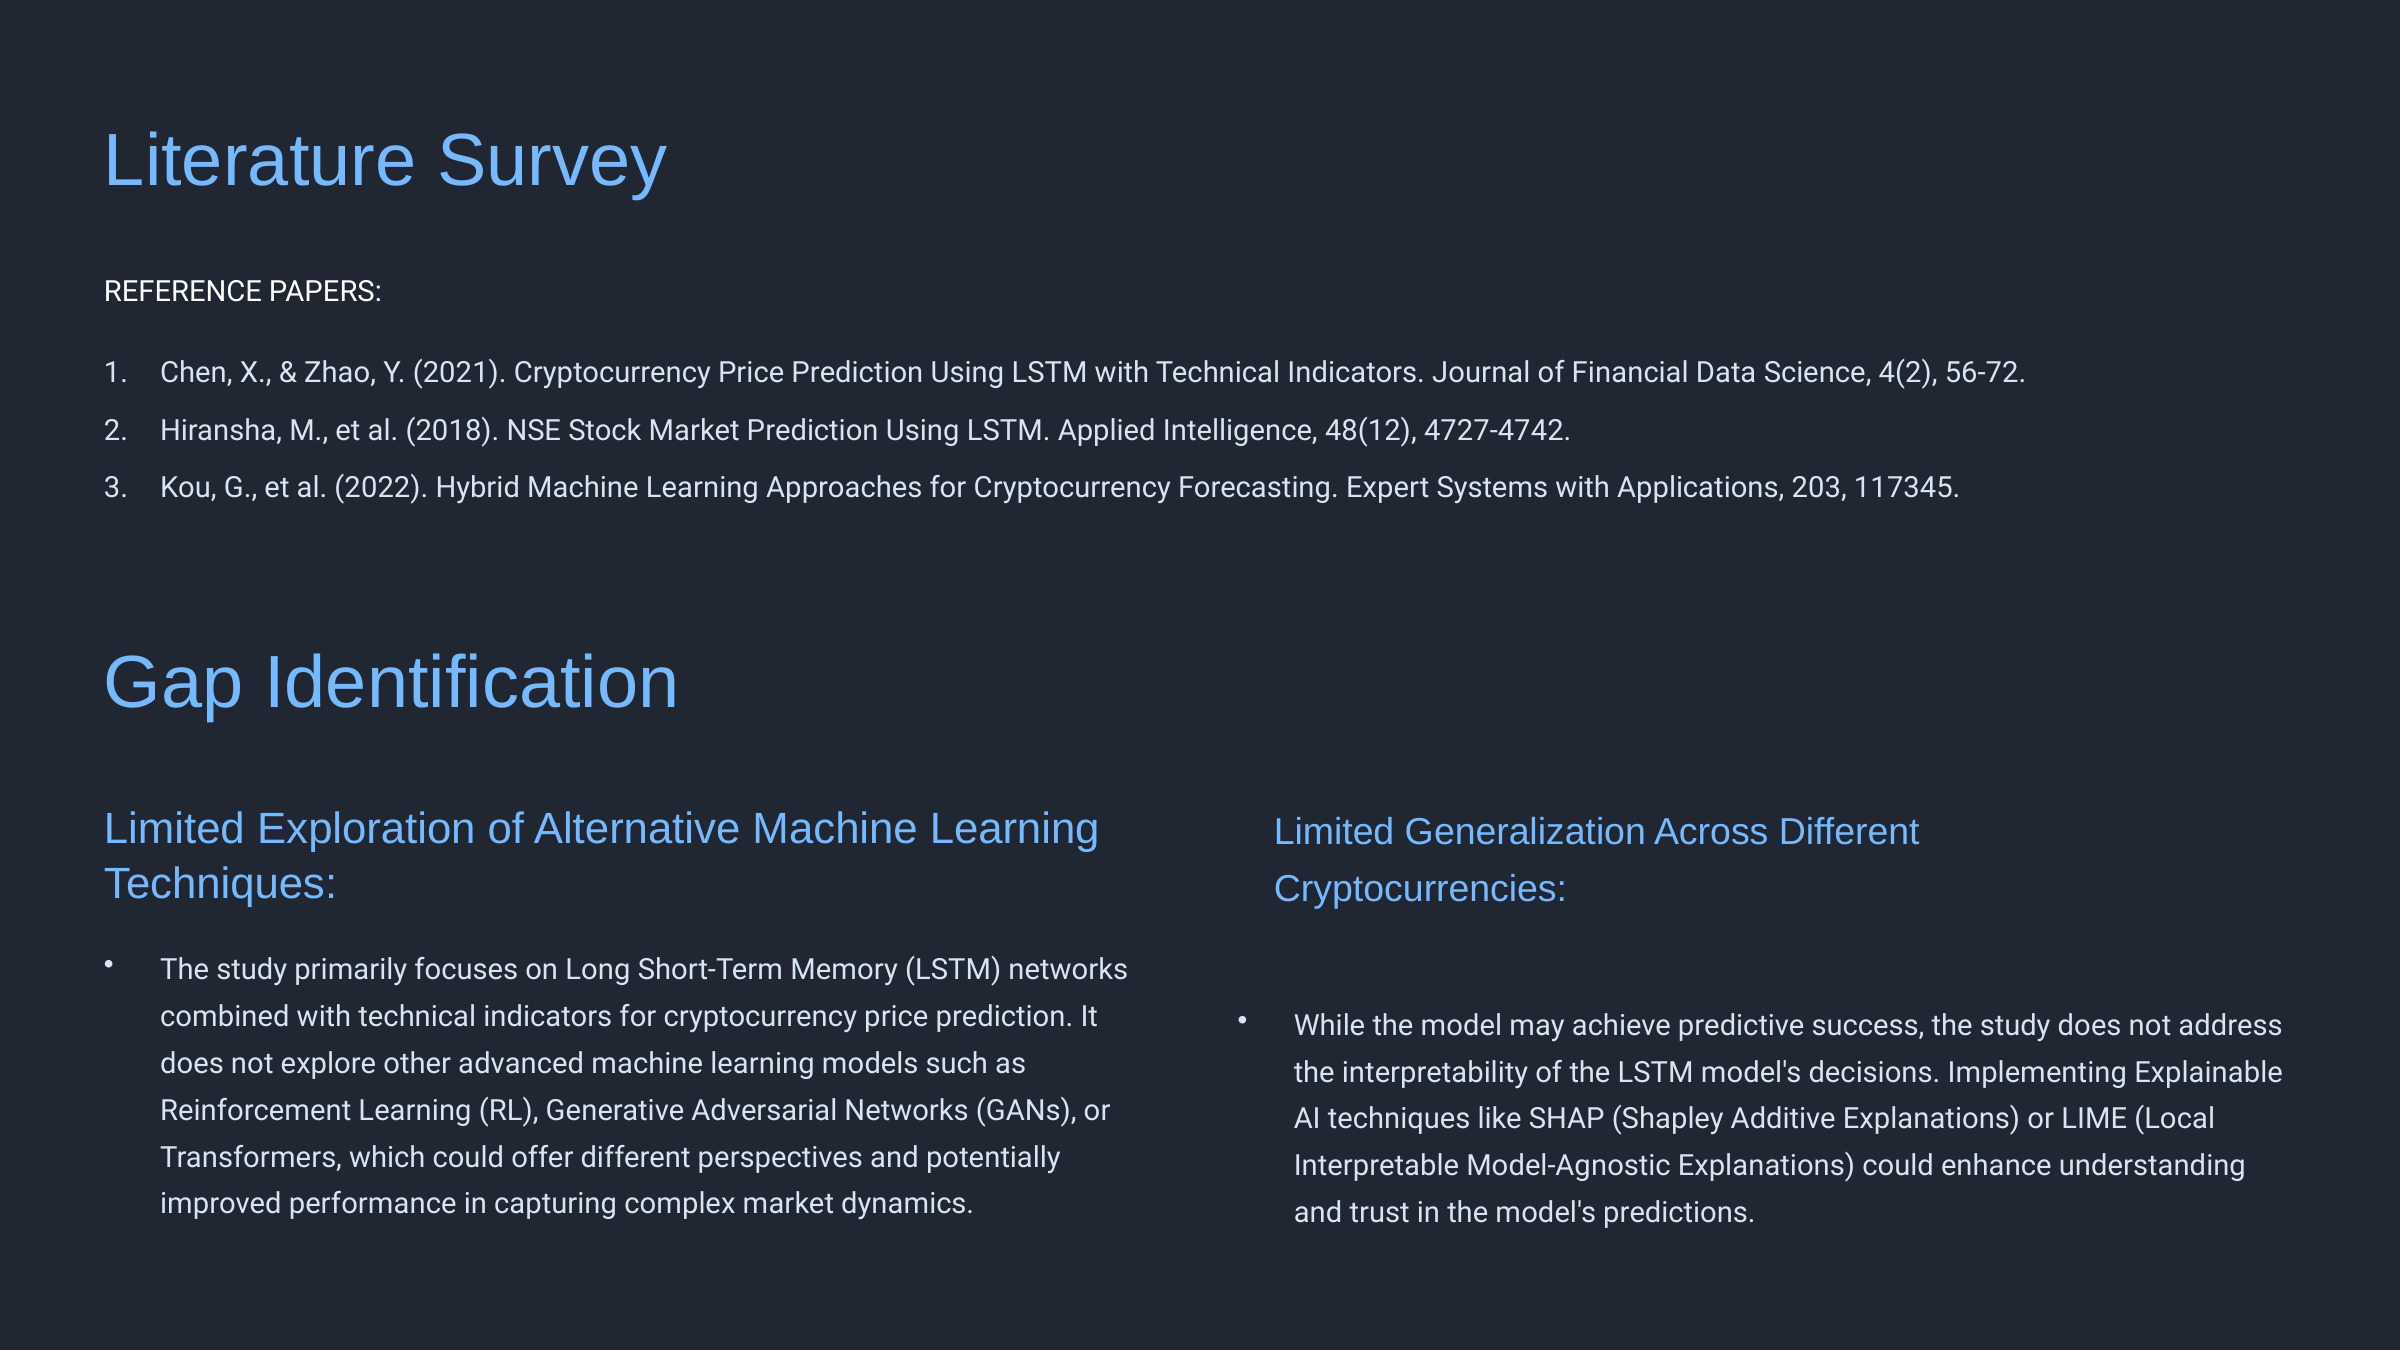

Literature Survey
REFERENCE PAPERS:
Chen, X., & Zhao, Y. (2021). Cryptocurrency Price Prediction Using LSTM with Technical Indicators. Journal of Financial Data Science, 4(2), 56-72.
Hiransha, M., et al. (2018). NSE Stock Market Prediction Using LSTM. Applied Intelligence, 48(12), 4727-4742.
Kou, G., et al. (2022). Hybrid Machine Learning Approaches for Cryptocurrency Forecasting. Expert Systems with Applications, 203, 117345.

Gap Identification
Limited Generalization Across Different
Cryptocurrencies:
Limited Exploration of Alternative Machine Learning Techniques:
The study primarily focuses on Long Short-Term Memory (LSTM) networks combined with technical indicators for cryptocurrency price prediction. It does not explore other advanced machine learning models such as Reinforcement Learning (RL), Generative Adversarial Networks (GANs), or Transformers, which could offer different perspectives and potentially improved performance in capturing complex market dynamics.
While the model may achieve predictive success, the study does not address the interpretability of the LSTM model's decisions. Implementing Explainable AI techniques like SHAP (Shapley Additive Explanations) or LIME (Local Interpretable Model-Agnostic Explanations) could enhance understanding and trust in the model's predictions.